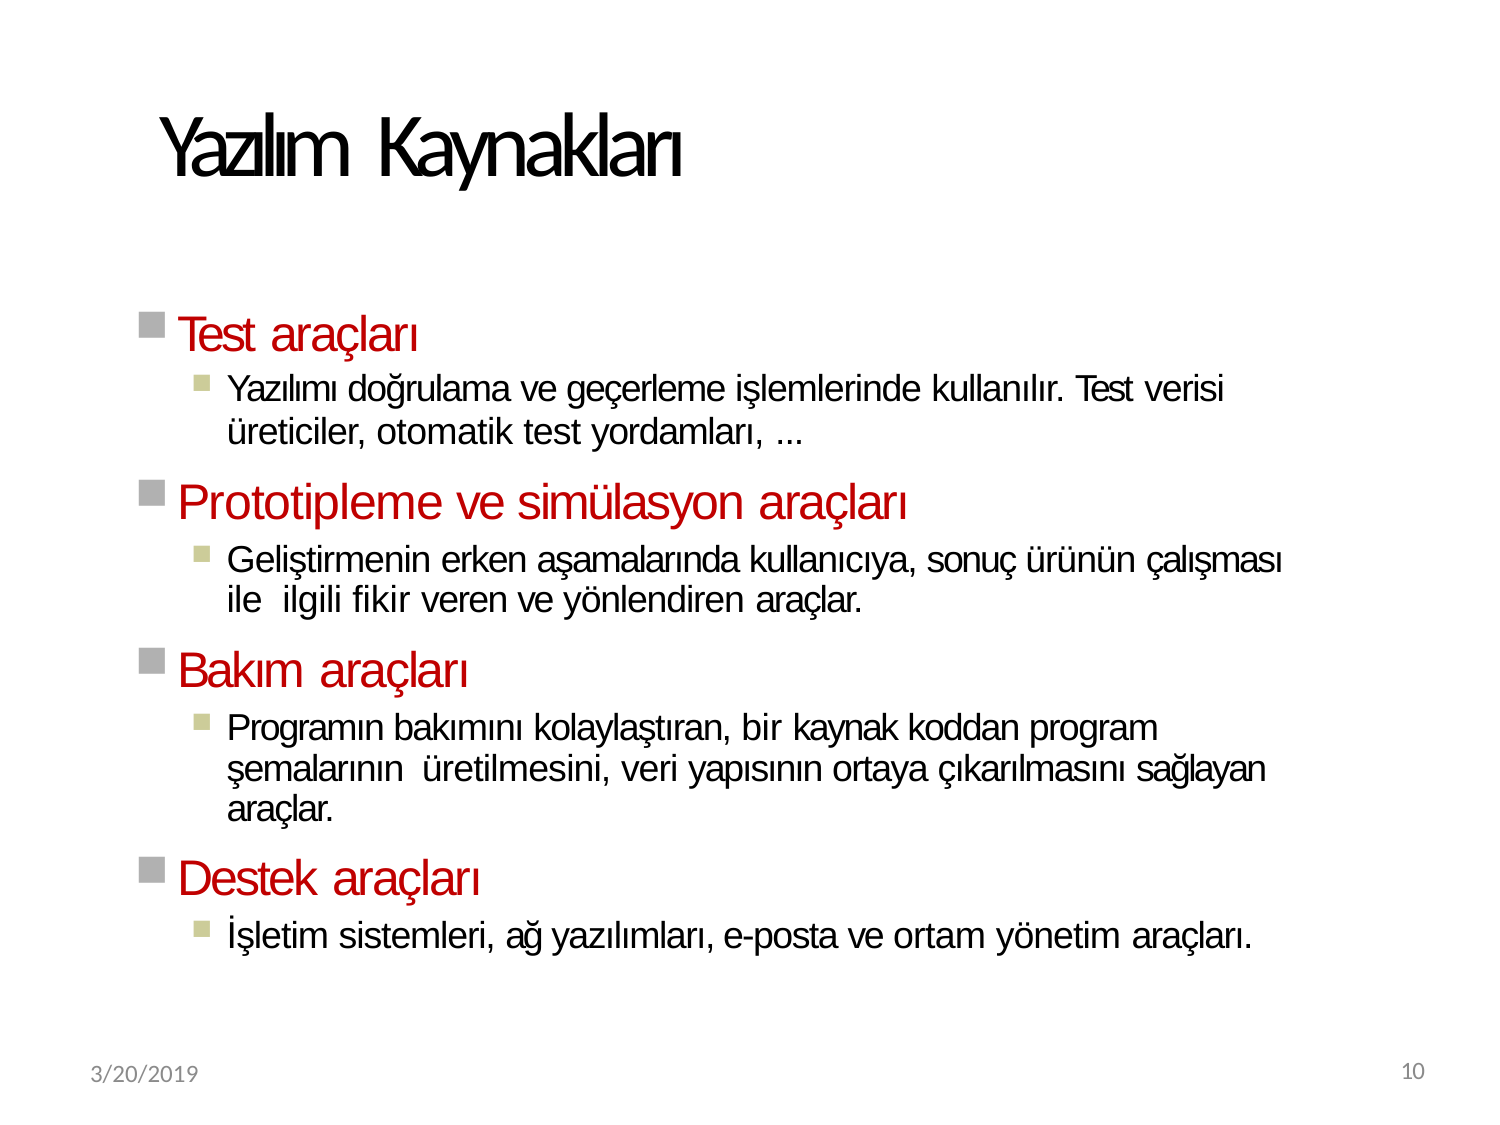

# Yazılım Kaynakları
Test araçları
Yazılımı doğrulama ve geçerleme işlemlerinde kullanılır. Test verisi
üreticiler, otomatik test yordamları, ...
Prototipleme ve simülasyon araçları
Geliştirmenin erken aşamalarında kullanıcıya, sonuç ürünün çalışması ile  ilgili fikir veren ve yönlendiren araçlar.
Bakım araçları
Programın bakımını kolaylaştıran, bir kaynak koddan program şemalarının  üretilmesini, veri yapısının ortaya çıkarılmasını sağlayan araçlar.
Destek araçları
İşletim sistemleri, ağ yazılımları, e-posta ve ortam yönetim araçları.
3/20/2019
10